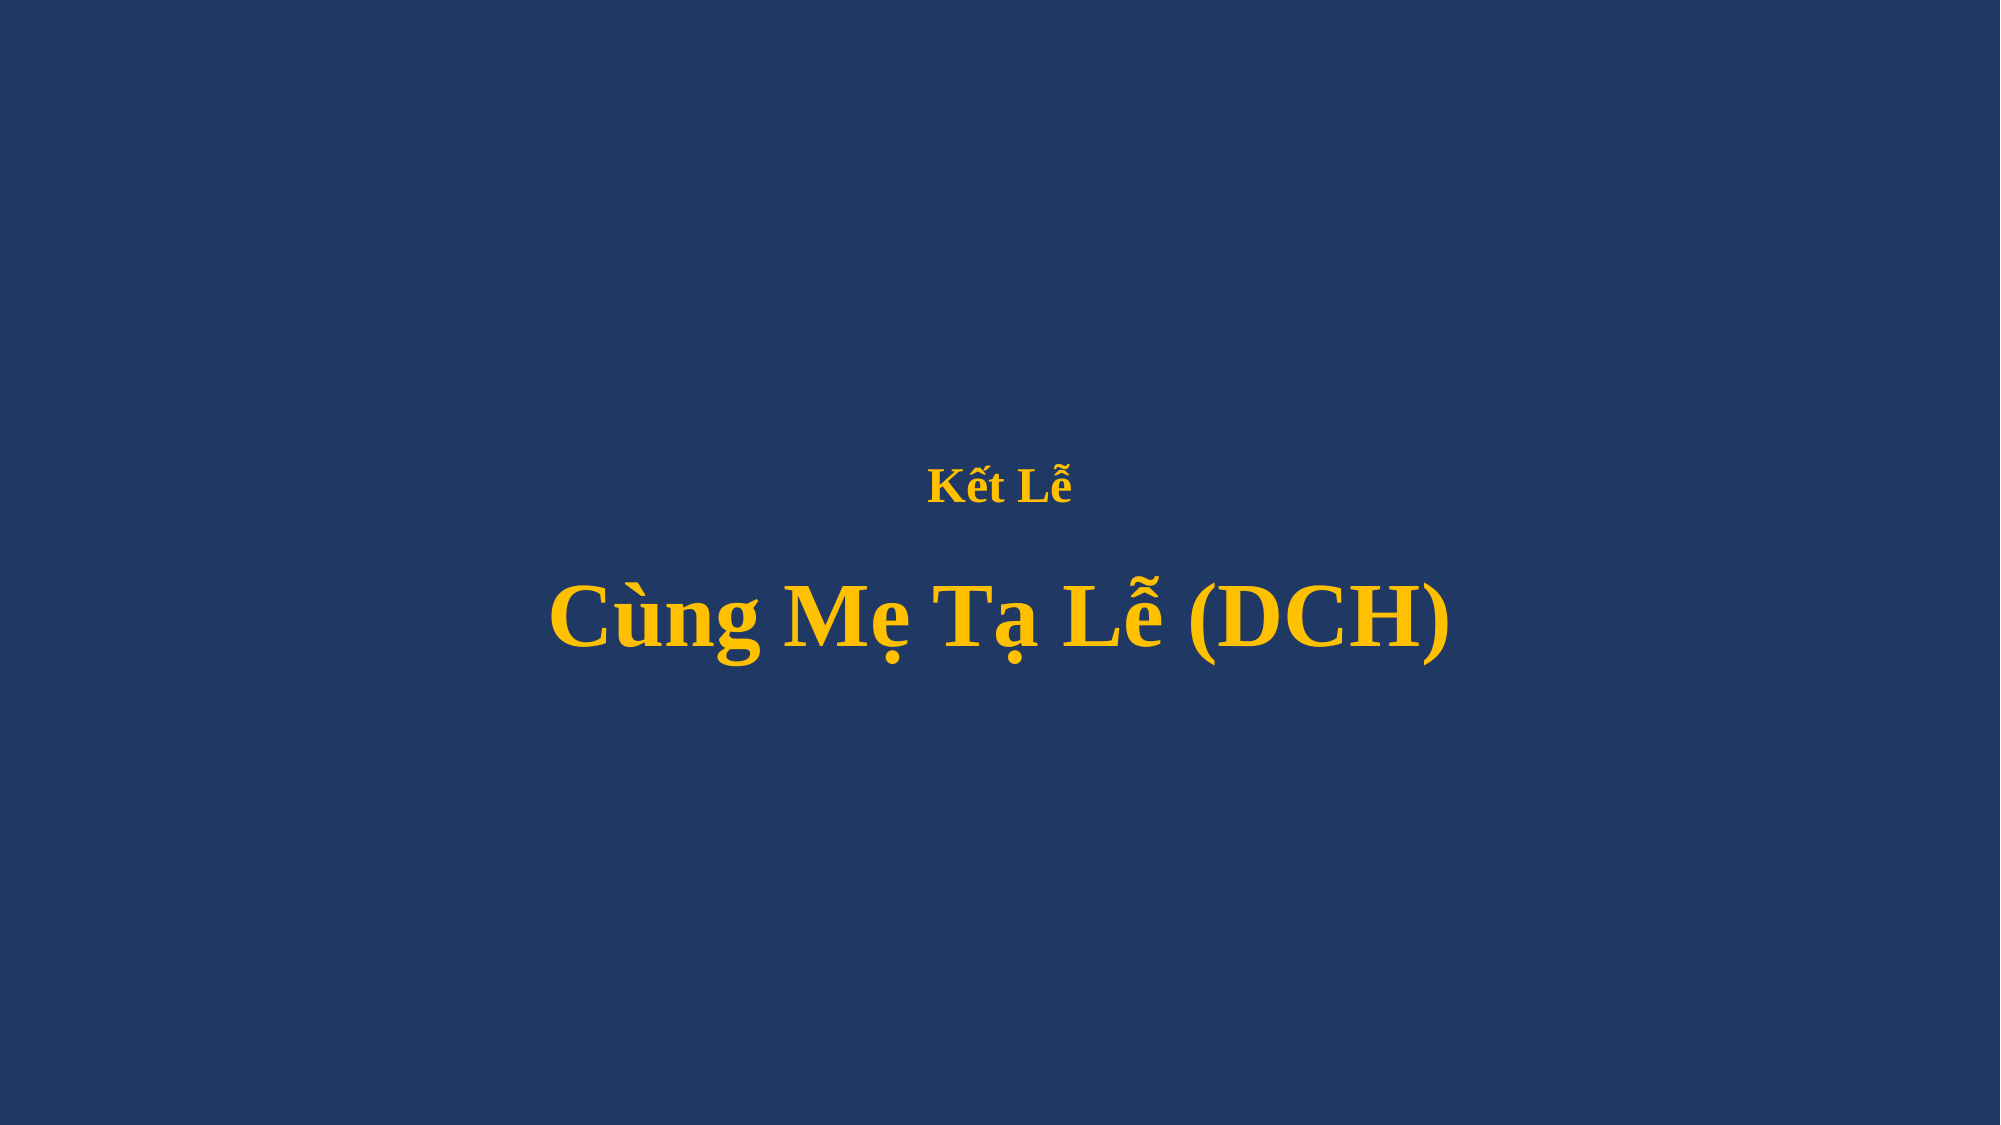

# Kết Lễ Cùng Mẹ Tạ Lễ (DCH)